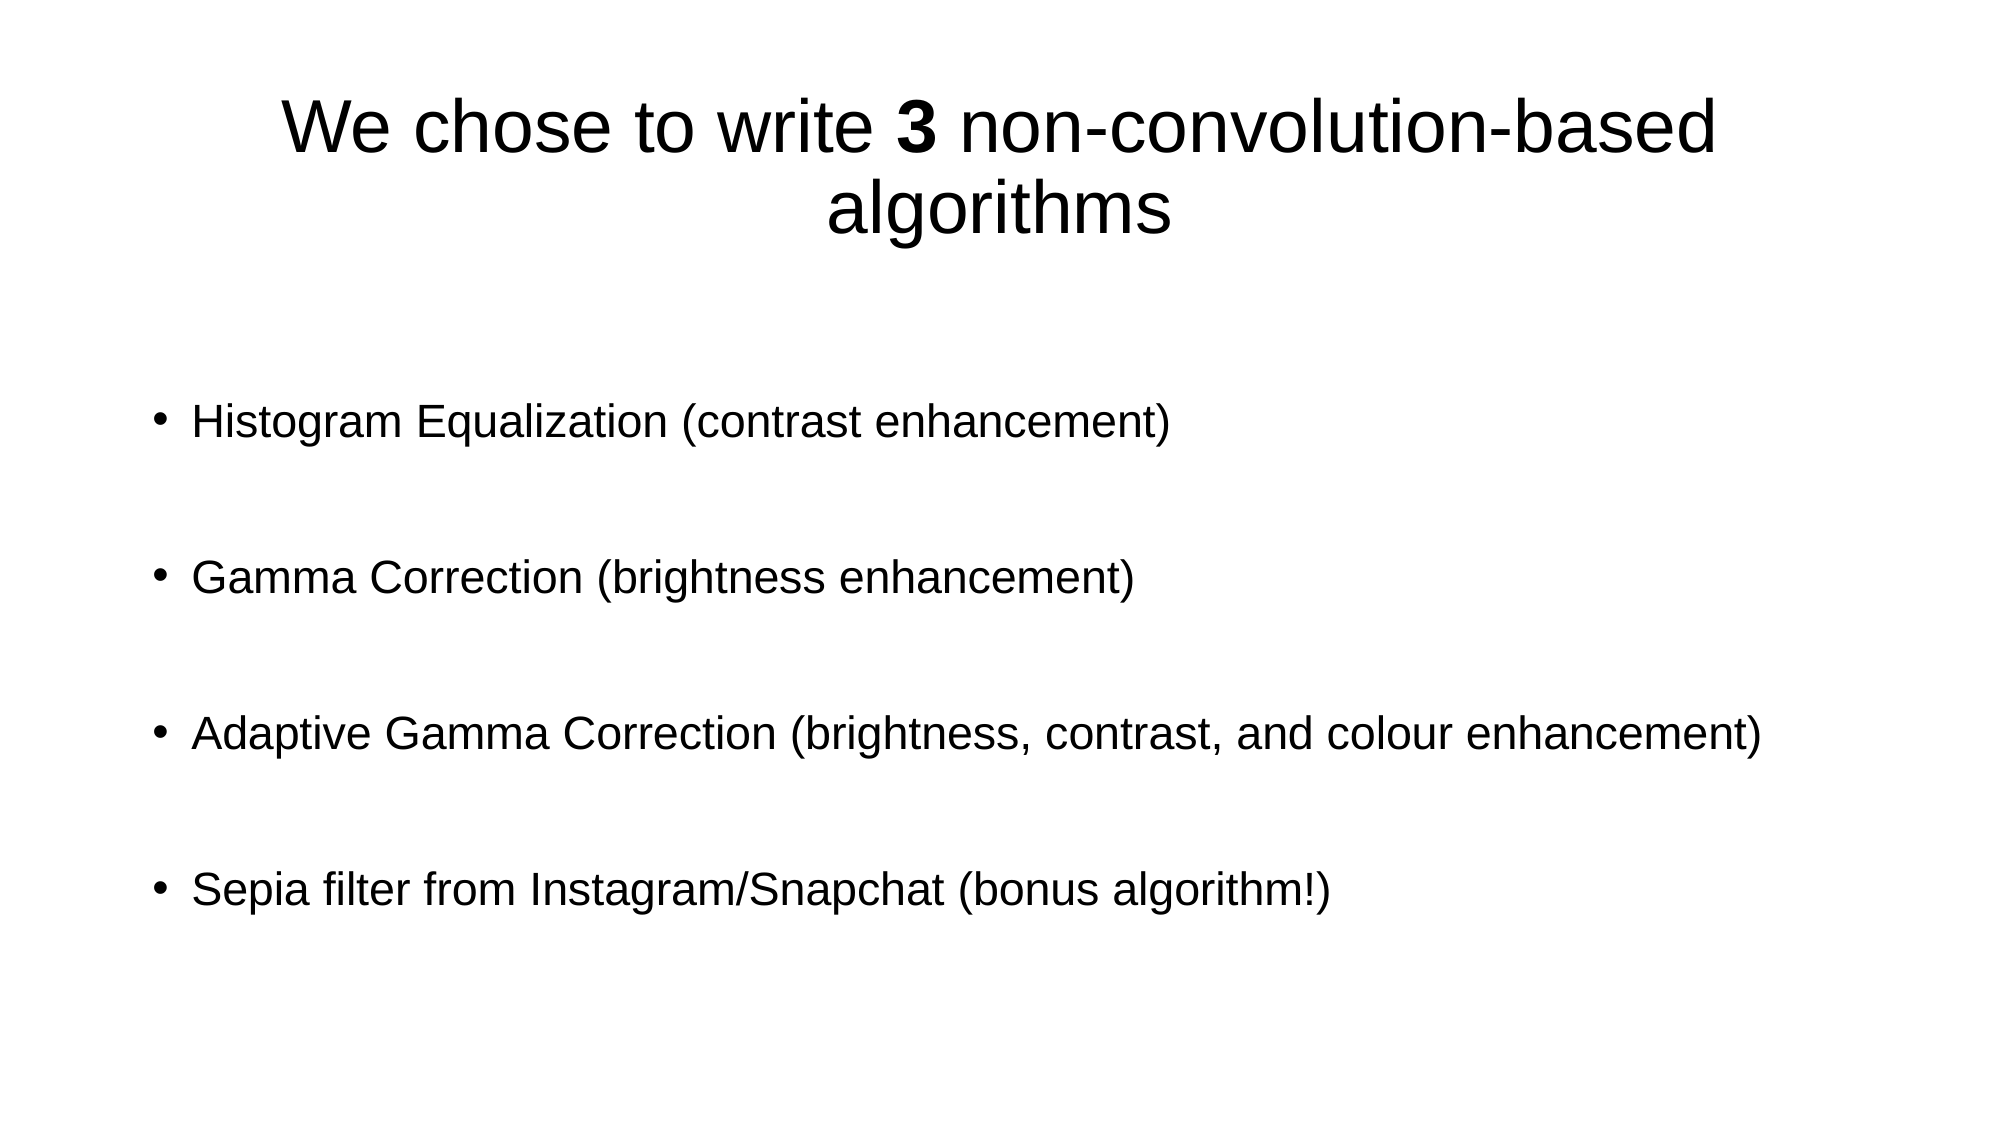

# We chose to write 3 non-convolution-based algorithms
Histogram Equalization (contrast enhancement)
Gamma Correction (brightness enhancement)
Adaptive Gamma Correction (brightness, contrast, and colour enhancement)
Sepia filter from Instagram/Snapchat (bonus algorithm!)